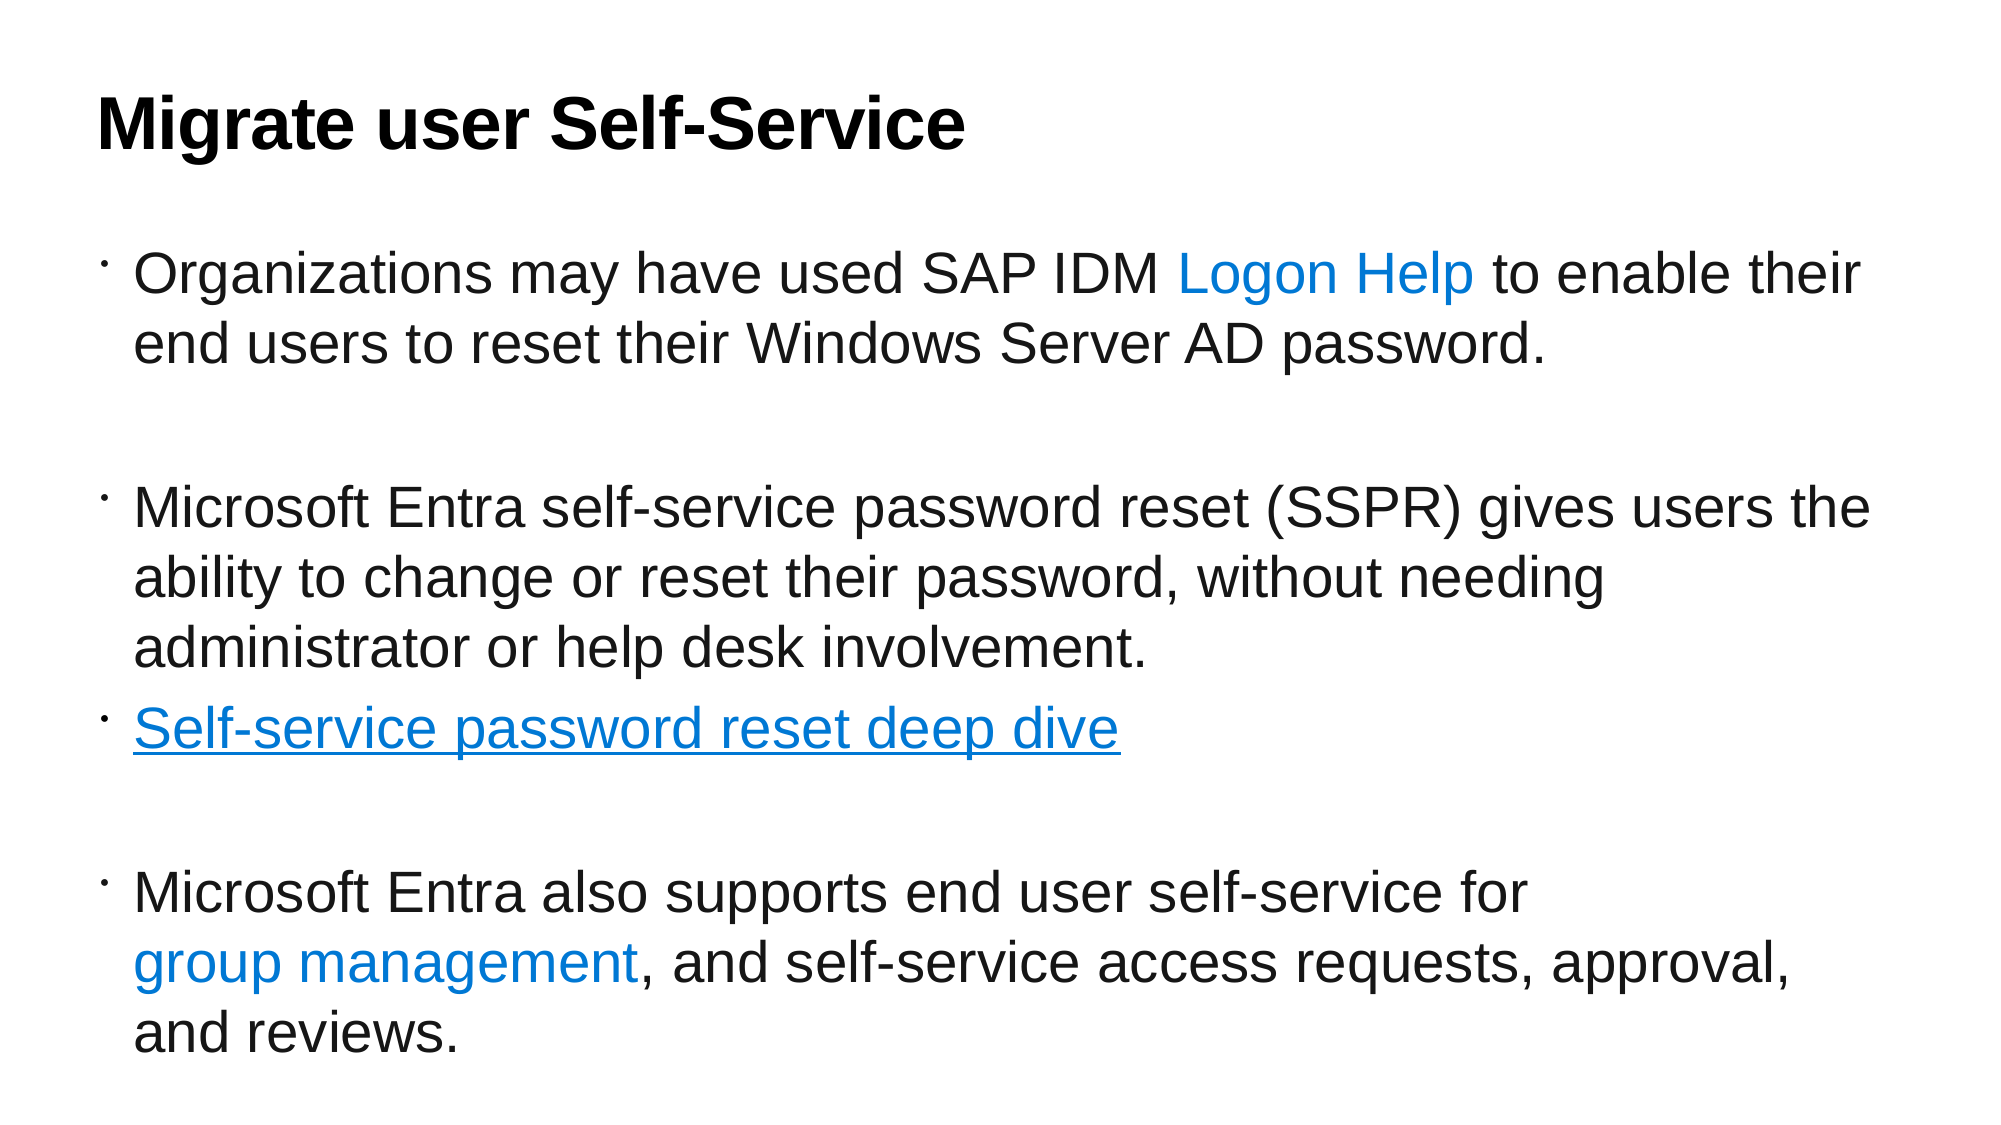

# Migrate user Self-Service
Organizations may have used SAP IDM Logon Help to enable their end users to reset their Windows Server AD password.

Microsoft Entra self-service password reset (SSPR) gives users the ability to change or reset their password, without needing administrator or help desk involvement.
Self-service password reset deep dive

Microsoft Entra also supports end user self-service for group management, and self-service access requests, approval, and reviews.